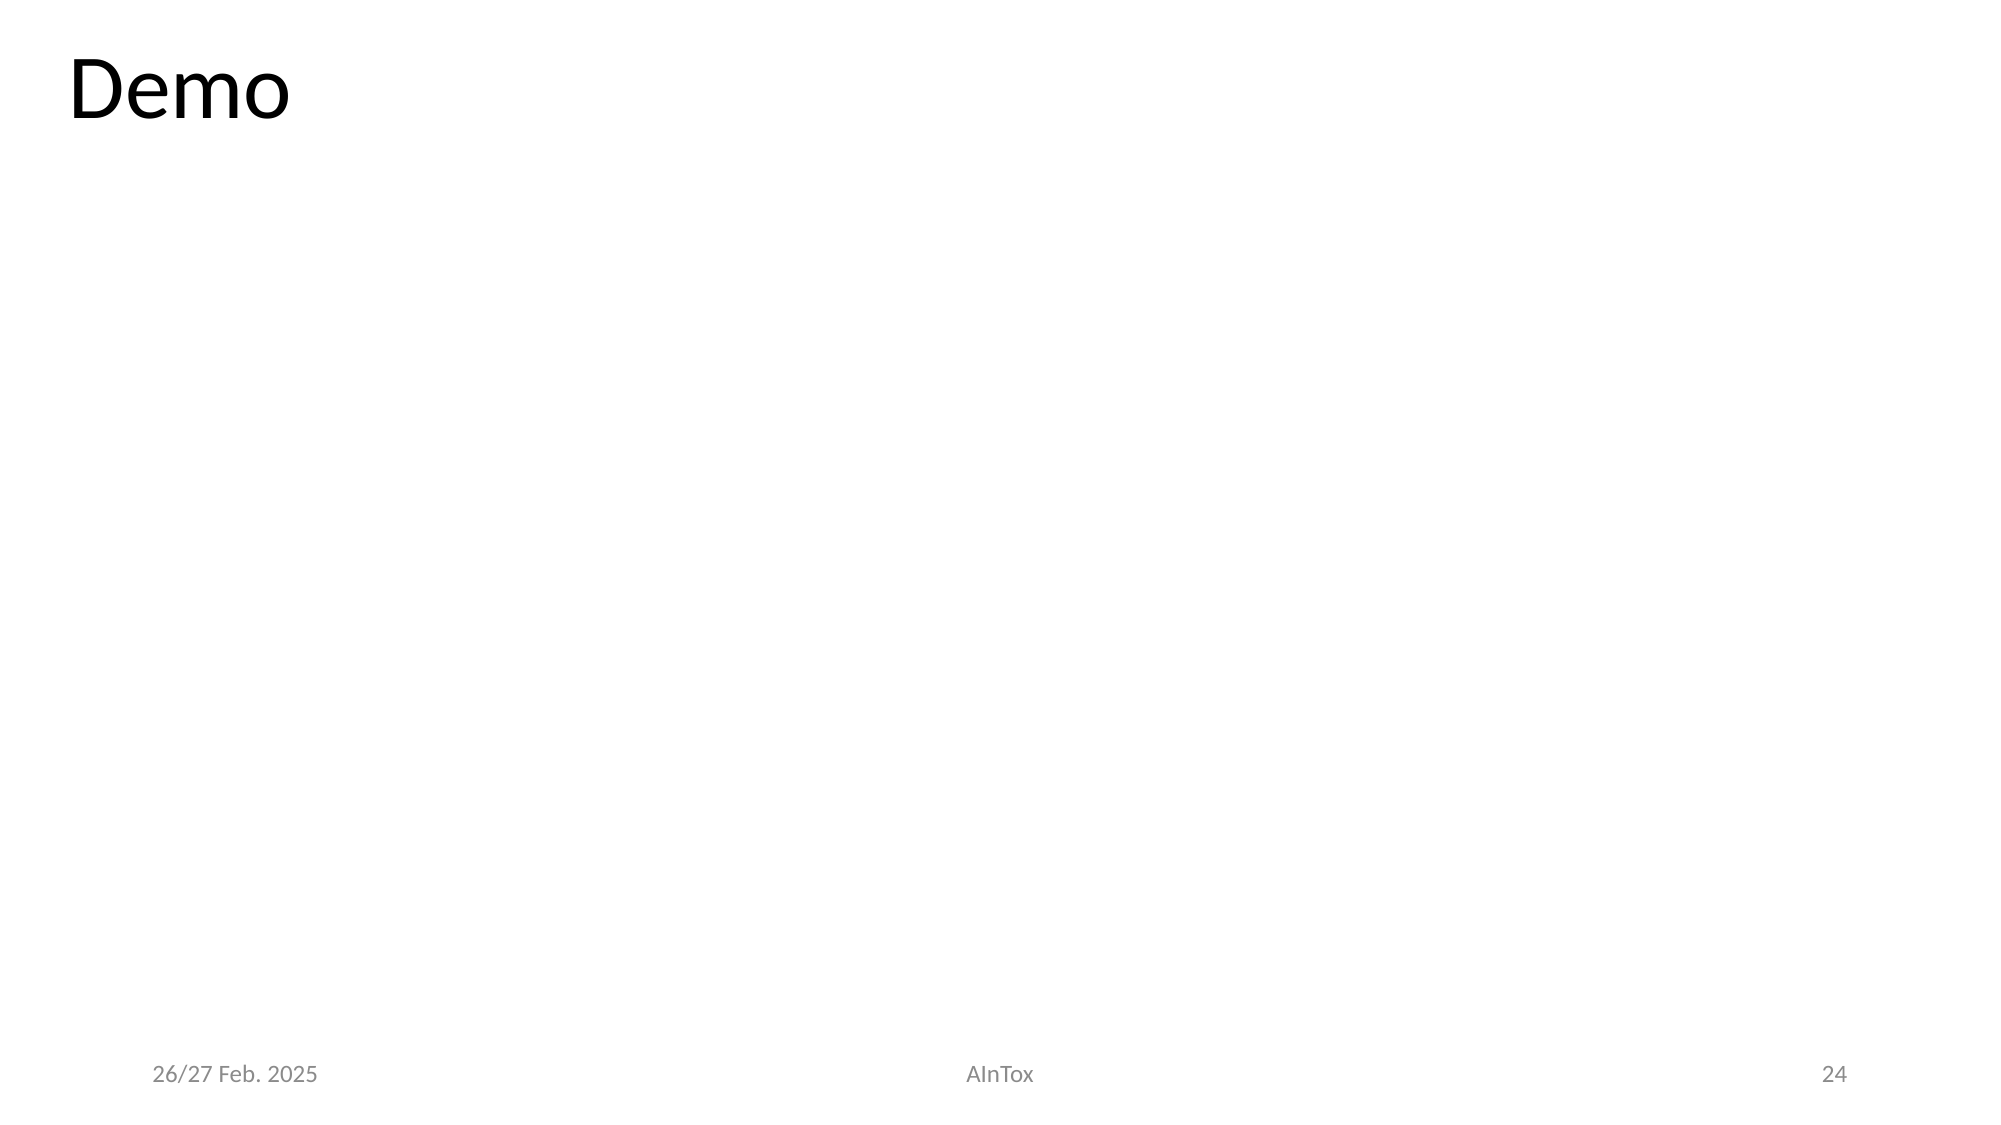

# Demo
26/27 Feb. 2025
AInTox
24